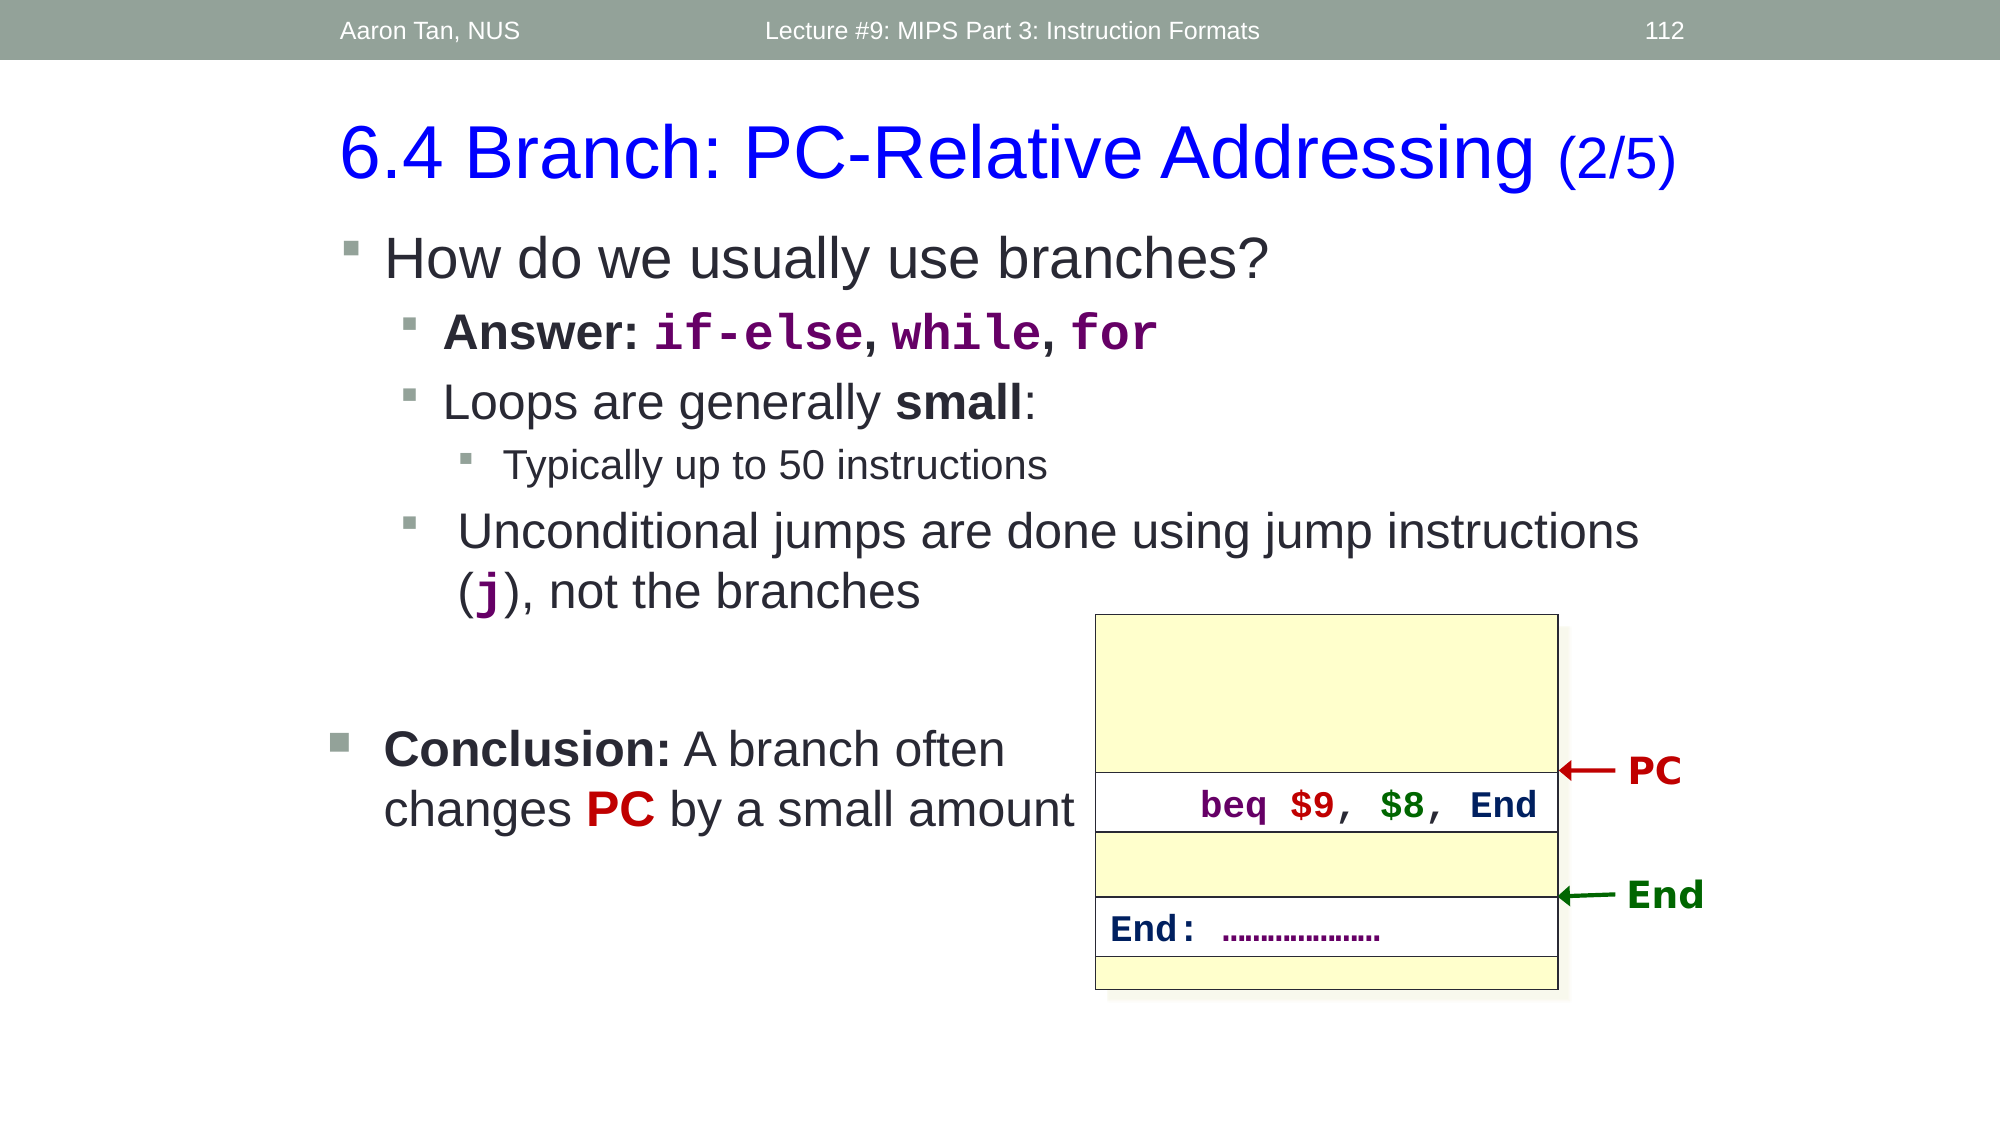

Aaron Tan, NUS
Lecture #9: MIPS Part 3: Instruction Formats
112
6.4 Branch: PC-Relative Addressing (2/5)
How do we usually use branches?
Answer: if-else, while, for
Loops are generally small:
Typically up to 50 instructions
Unconditional jumps are done using jump instructions (j), not the branches

PC

    beq $9, $8, End
End

End: …………………
Conclusion: A branch often changes PC by a small amount